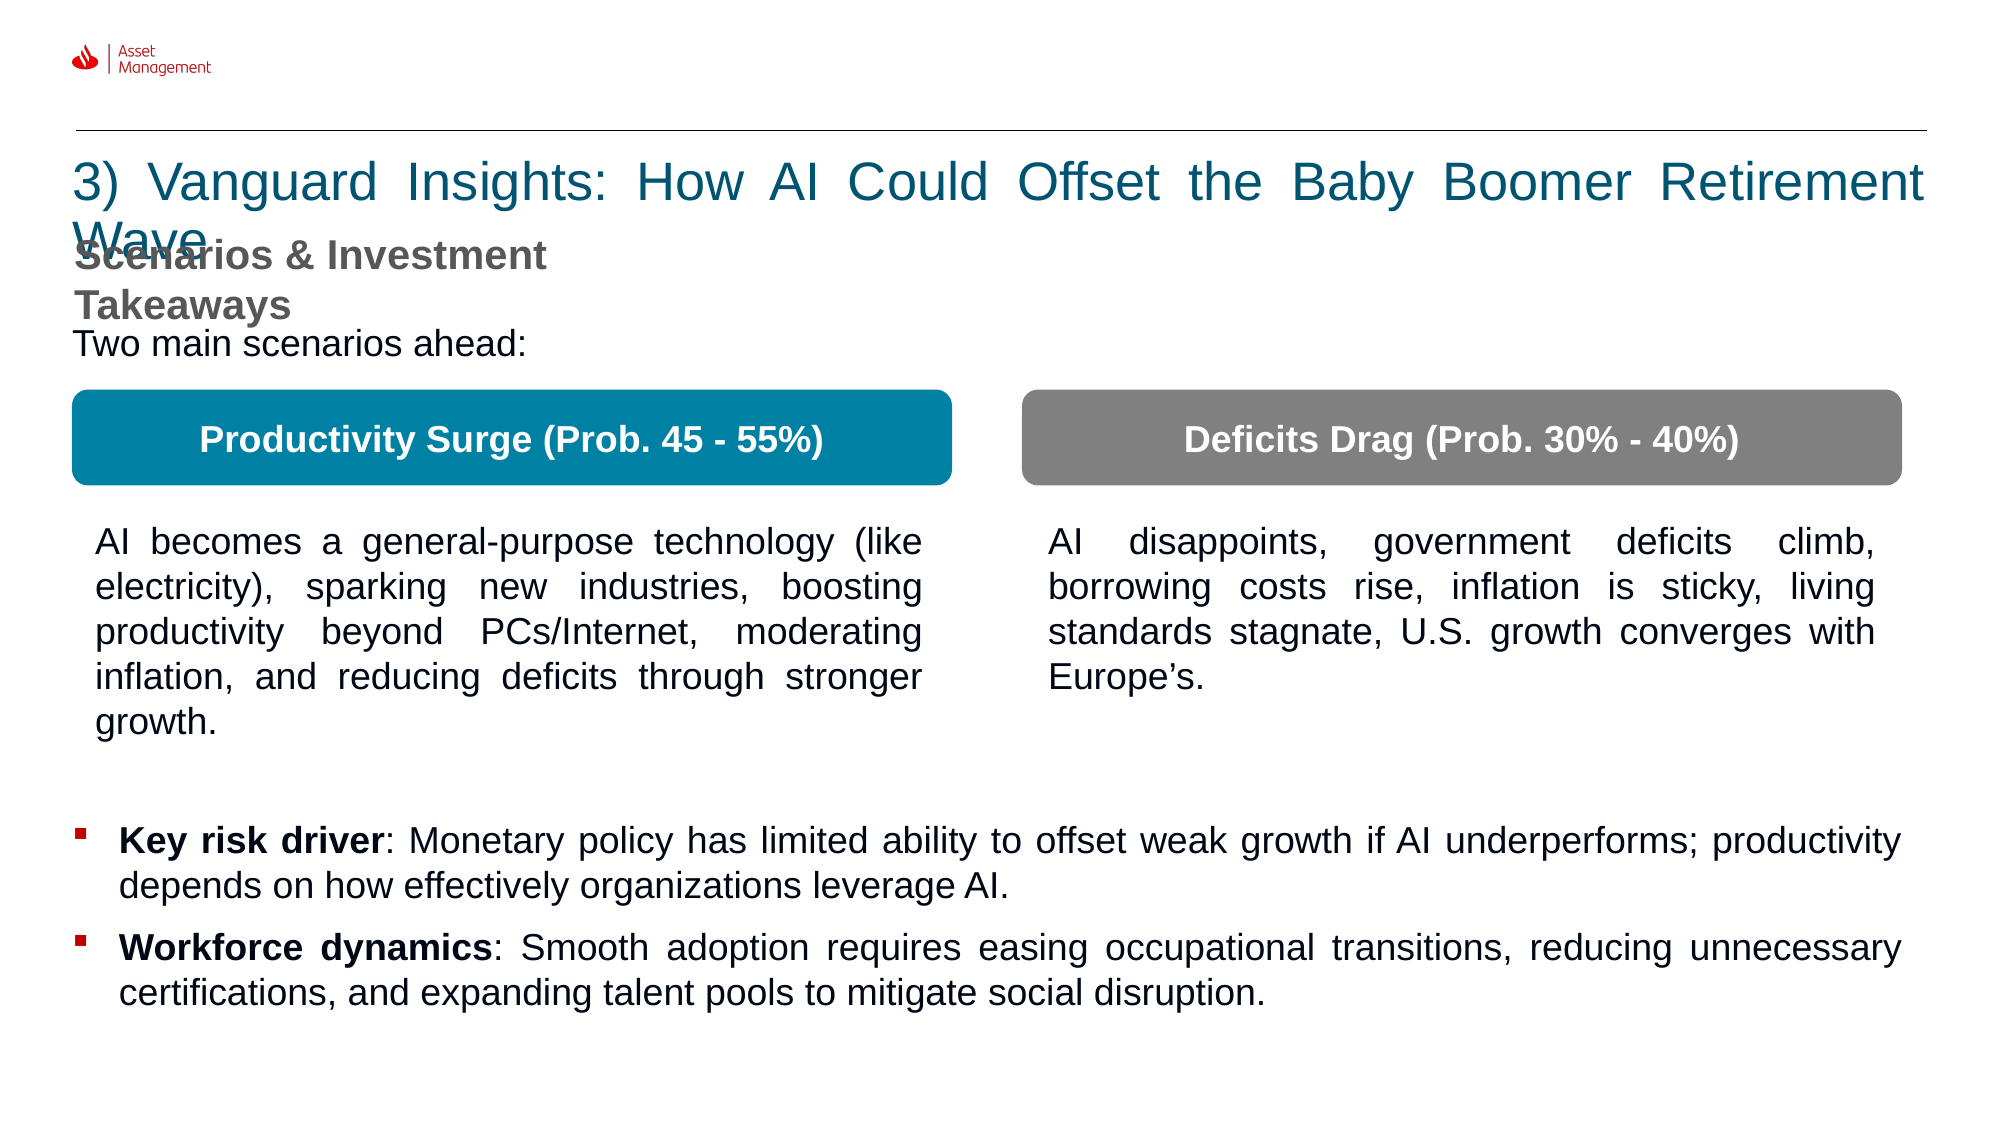

# 3) Vanguard Insights: How AI Could Offset the Baby Boomer Retirement Wave
Scenarios & Investment Takeaways
Two main scenarios ahead:
Productivity Surge (Prob. 45 - 55%)
Deficits Drag (Prob. 30% - 40%)
AI becomes a general-purpose technology (like electricity), sparking new industries, boosting productivity beyond PCs/Internet, moderating inflation, and reducing deficits through stronger growth.
AI disappoints, government deficits climb, borrowing costs rise, inflation is sticky, living standards stagnate, U.S. growth converges with Europe’s.
Key risk driver: Monetary policy has limited ability to offset weak growth if AI underperforms; productivity depends on how effectively organizations leverage AI.
Workforce dynamics: Smooth adoption requires easing occupational transitions, reducing unnecessary certifications, and expanding talent pools to mitigate social disruption.